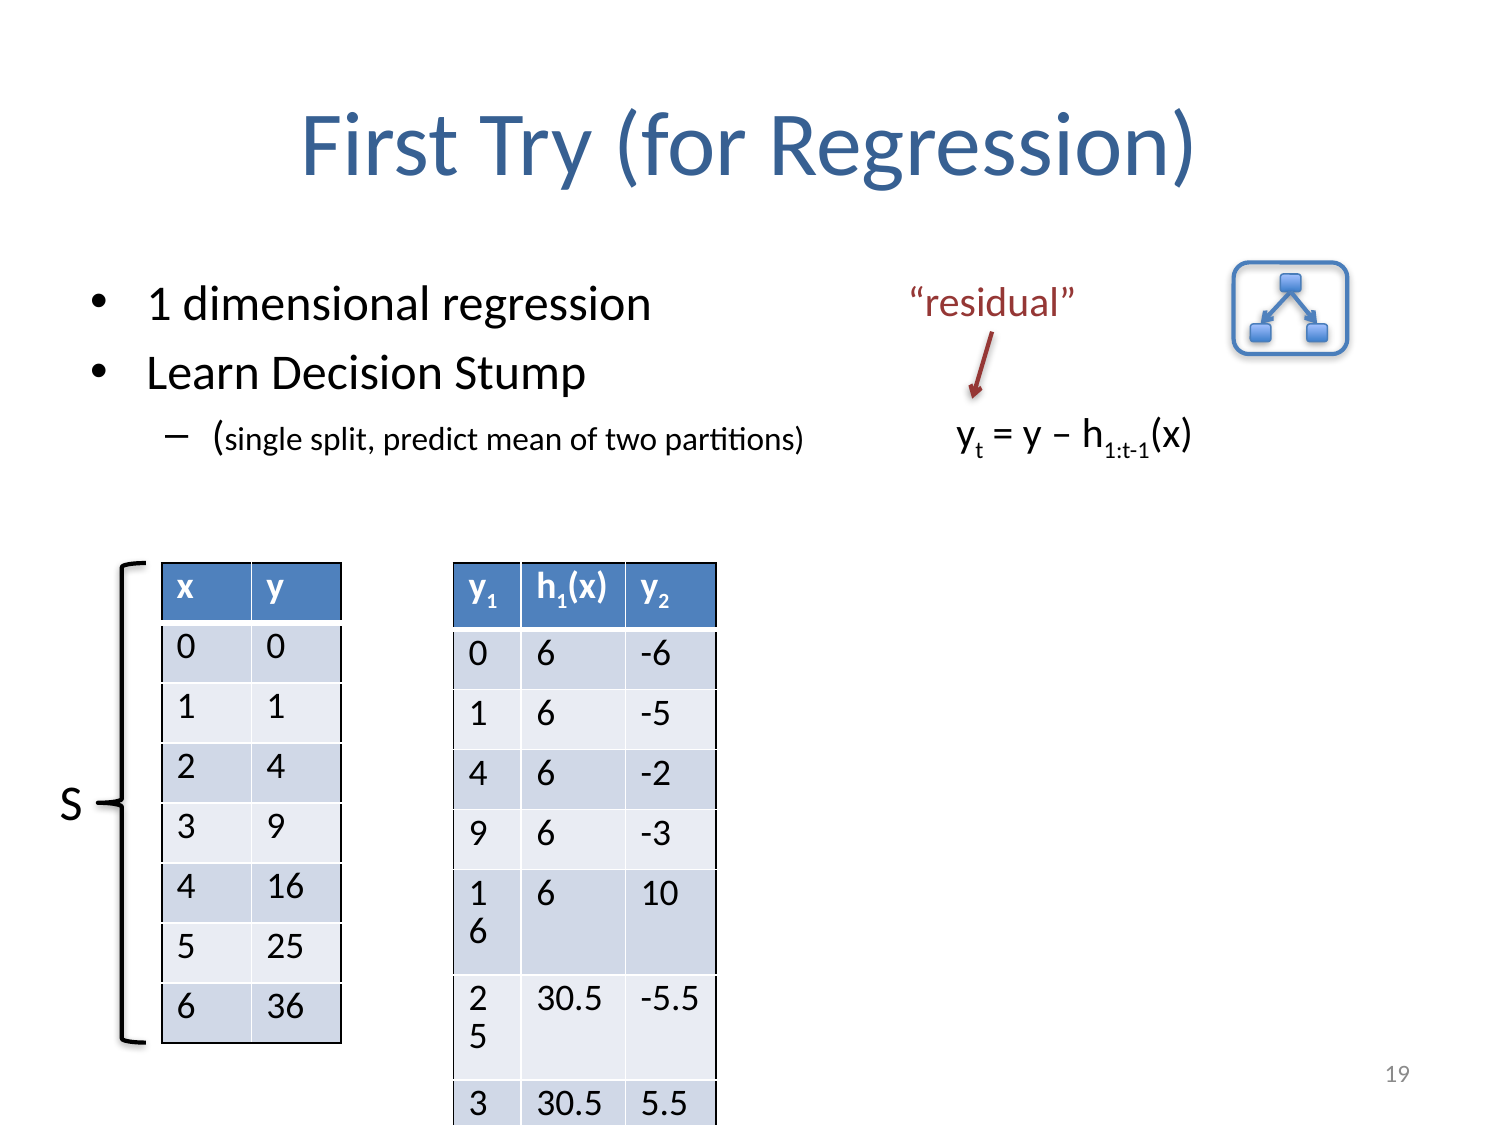

# First Try (for Regression)
1 dimensional regression
Learn Decision Stump
(single split, predict mean of two partitions)

“residual”
yt = y – h1:t-1(x)

| x | y |
| --- | --- |
| 0 | 0 |
| 1 | 1 |
| 2 | 4 |
| 3 | 9 |
| 4 | 16 |
| 5 | 25 |
| 6 | 36 |
| y1 | h1(x) | y2 |
| --- | --- | --- |
| 0 | 6 | -6 |
| 1 | 6 | -5 |
| 4 | 6 | -2 |
| 9 | 6 | -3 |
| 16 | 6 | 10 |
| 25 | 30.5 | -5.5 |
| 36 | 30.5 | 5.5 |
S
19